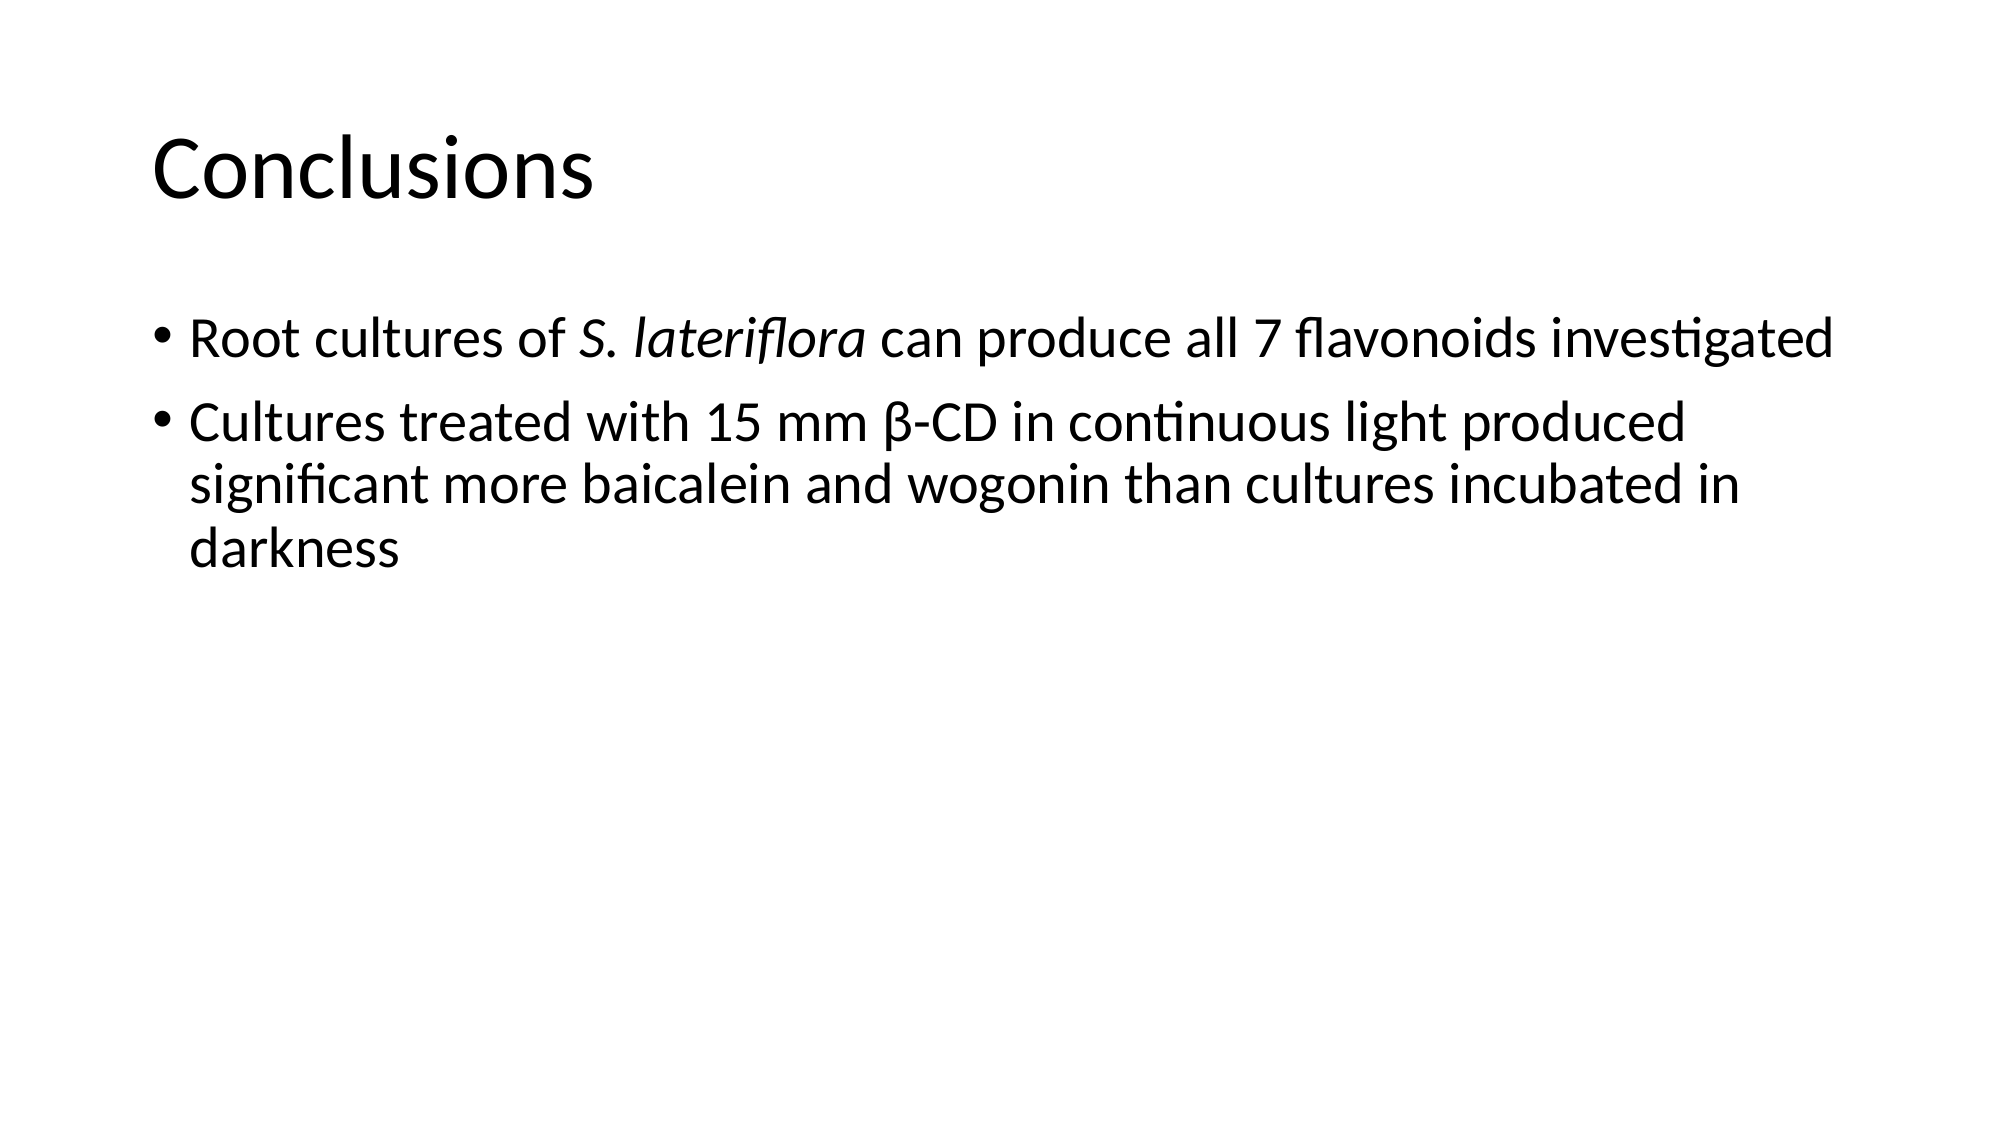

# Conclusions
Root cultures of S. lateriflora can produce all 7 flavonoids investigated
Cultures treated with 15 mm β-CD in continuous light produced significant more baicalein and wogonin than cultures incubated in darkness